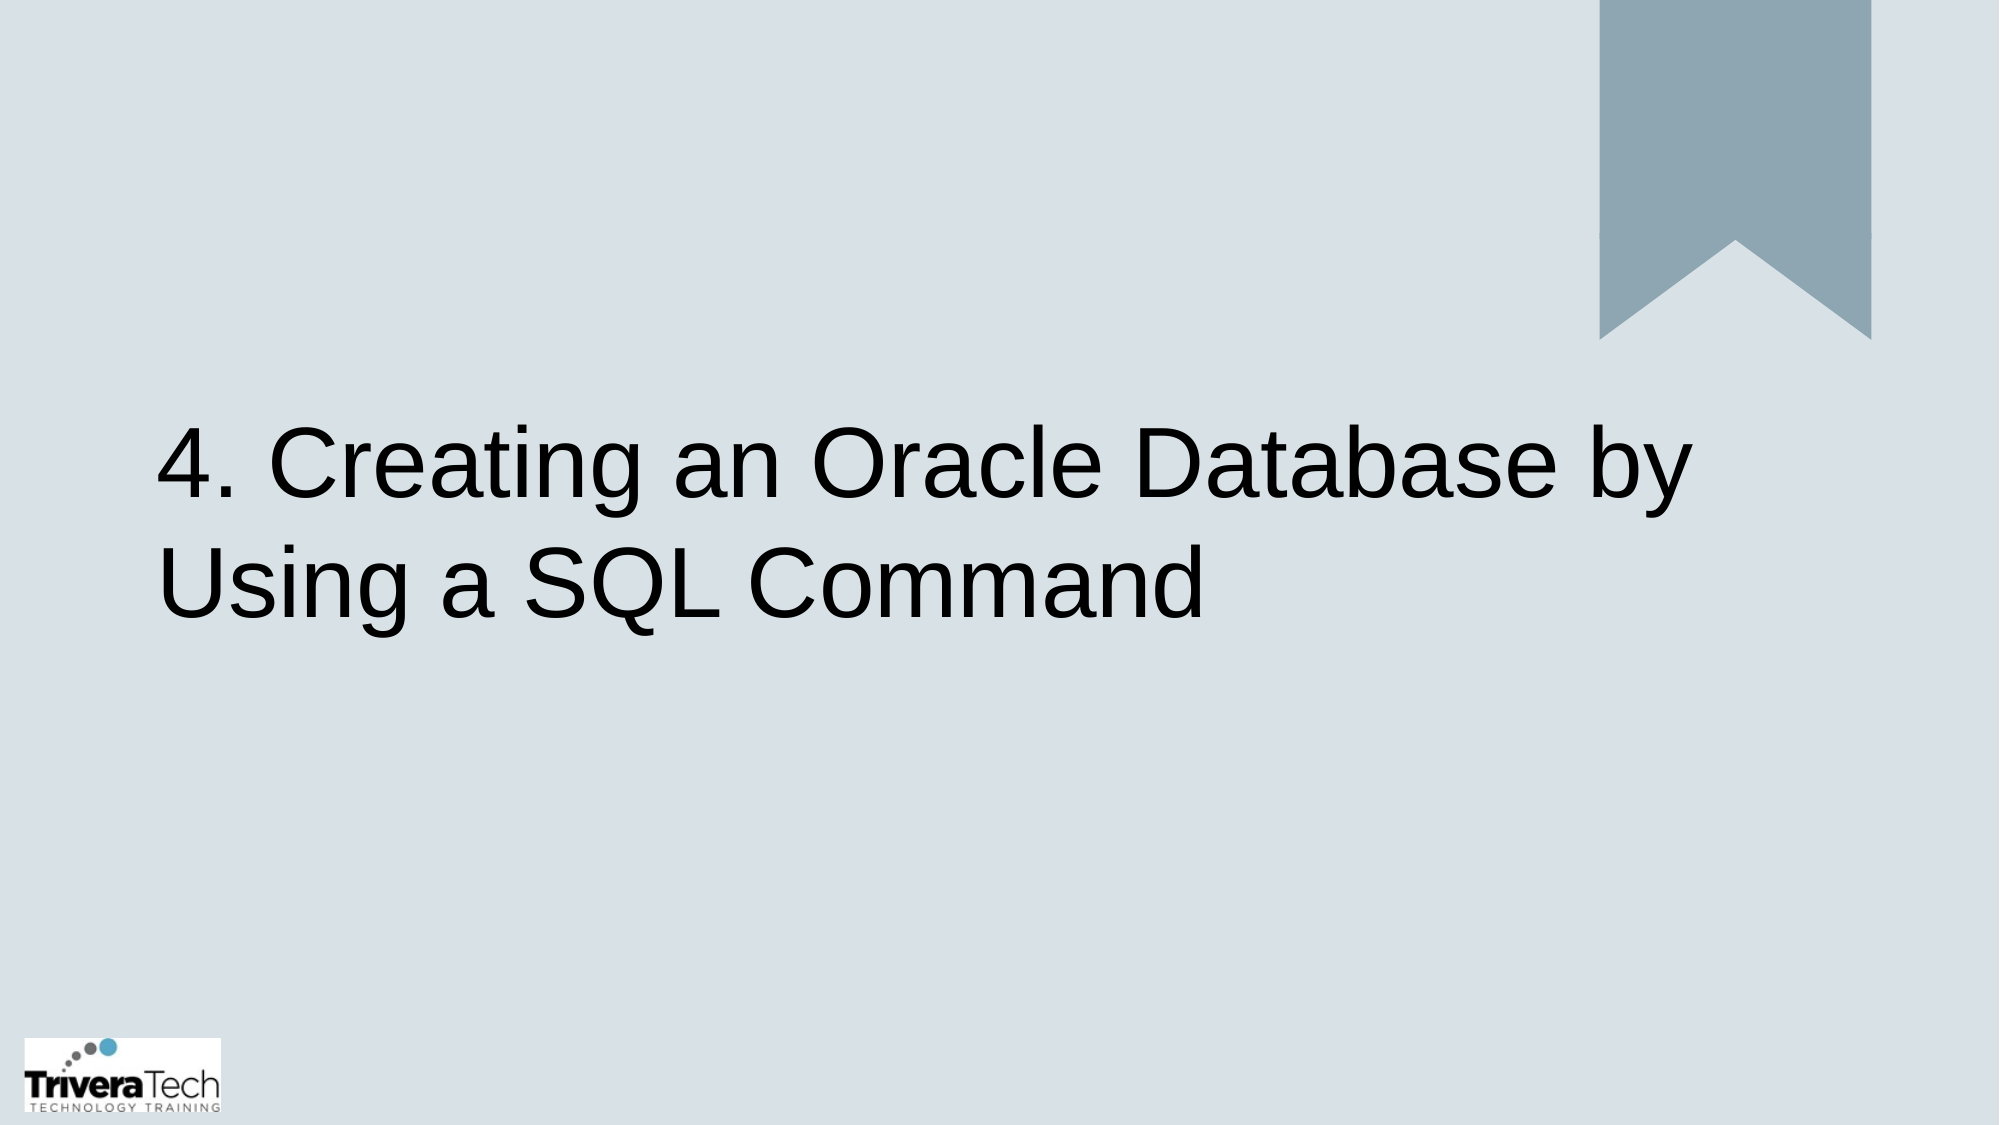

# 4. Creating an Oracle Database by Using a SQL Command